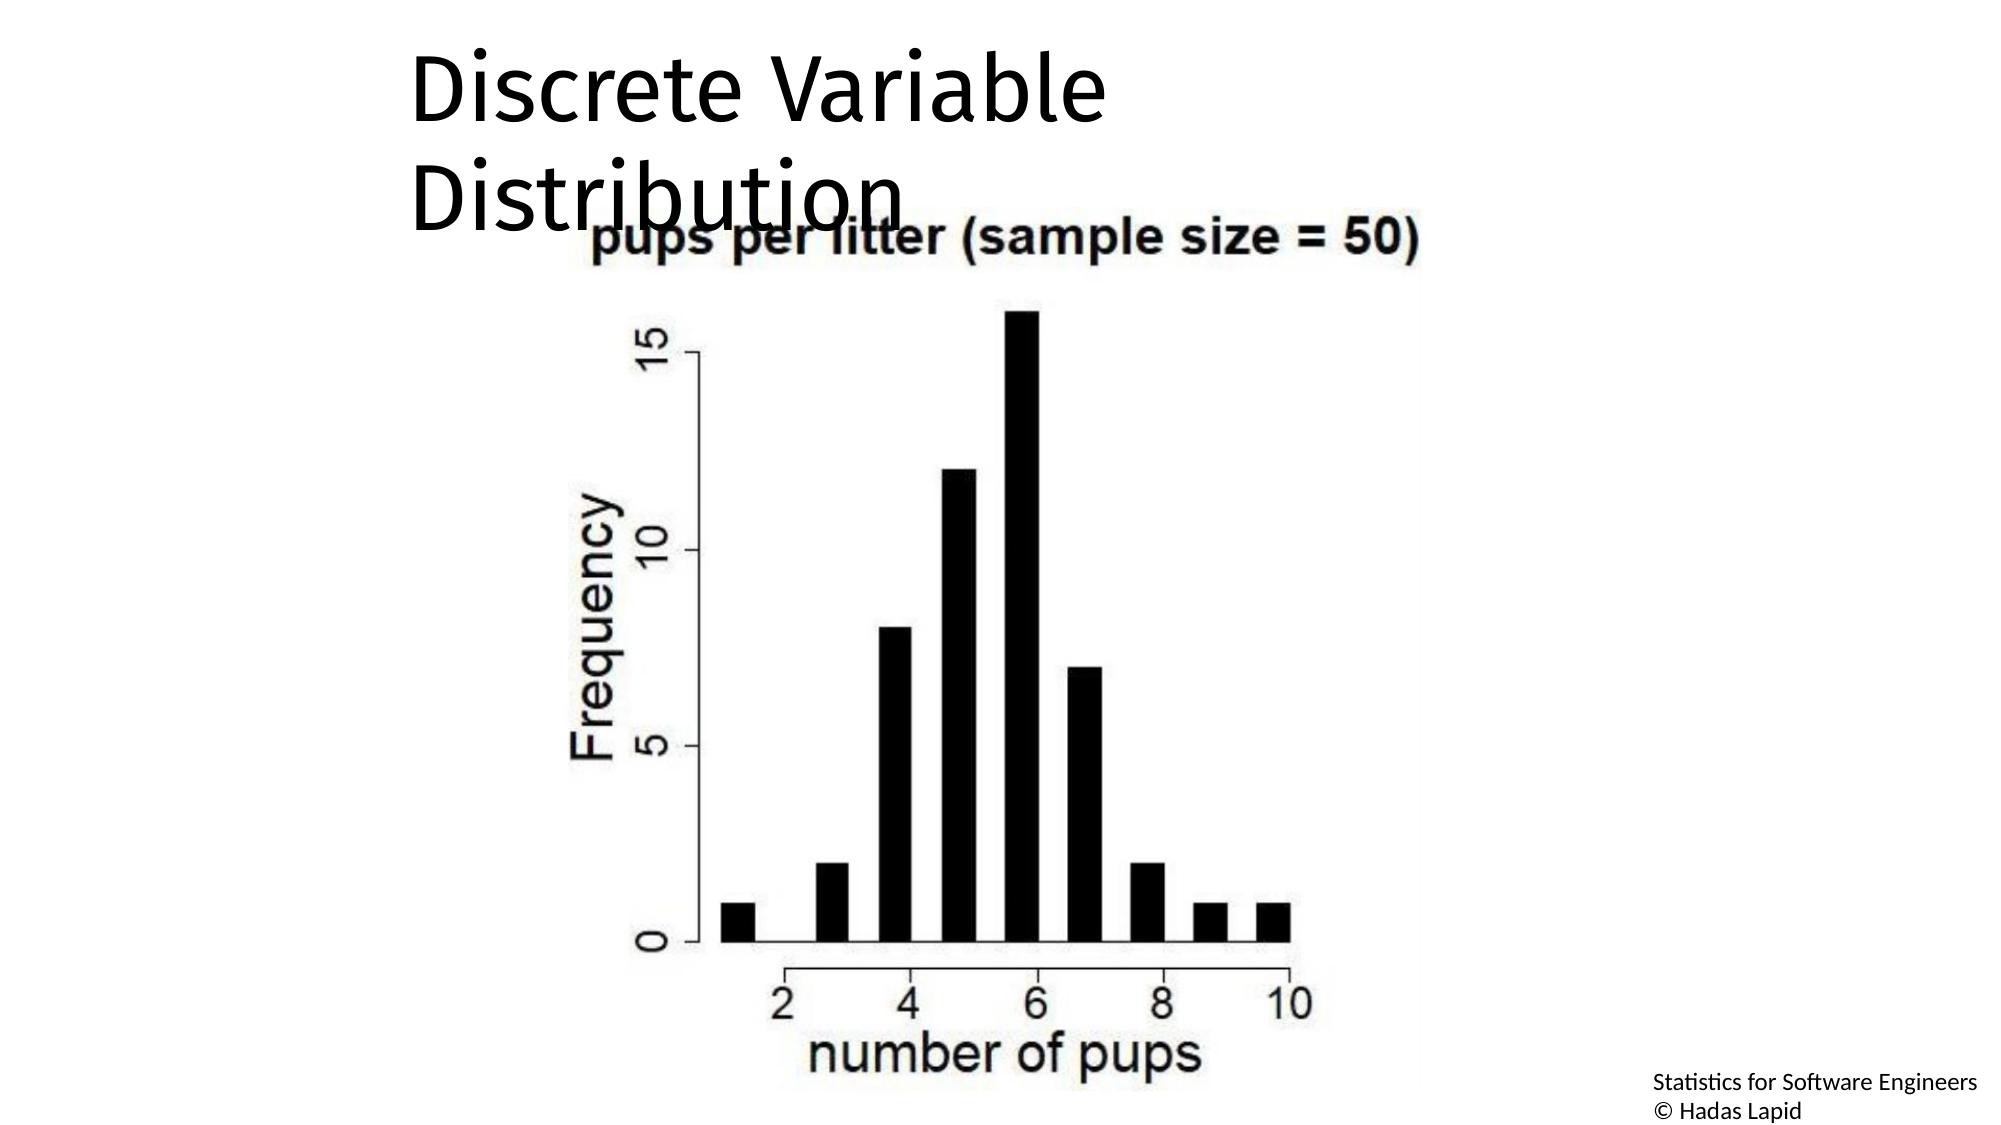

Discrete Variable Distribution

Statistics for Software Engineers
© Hadas Lapid